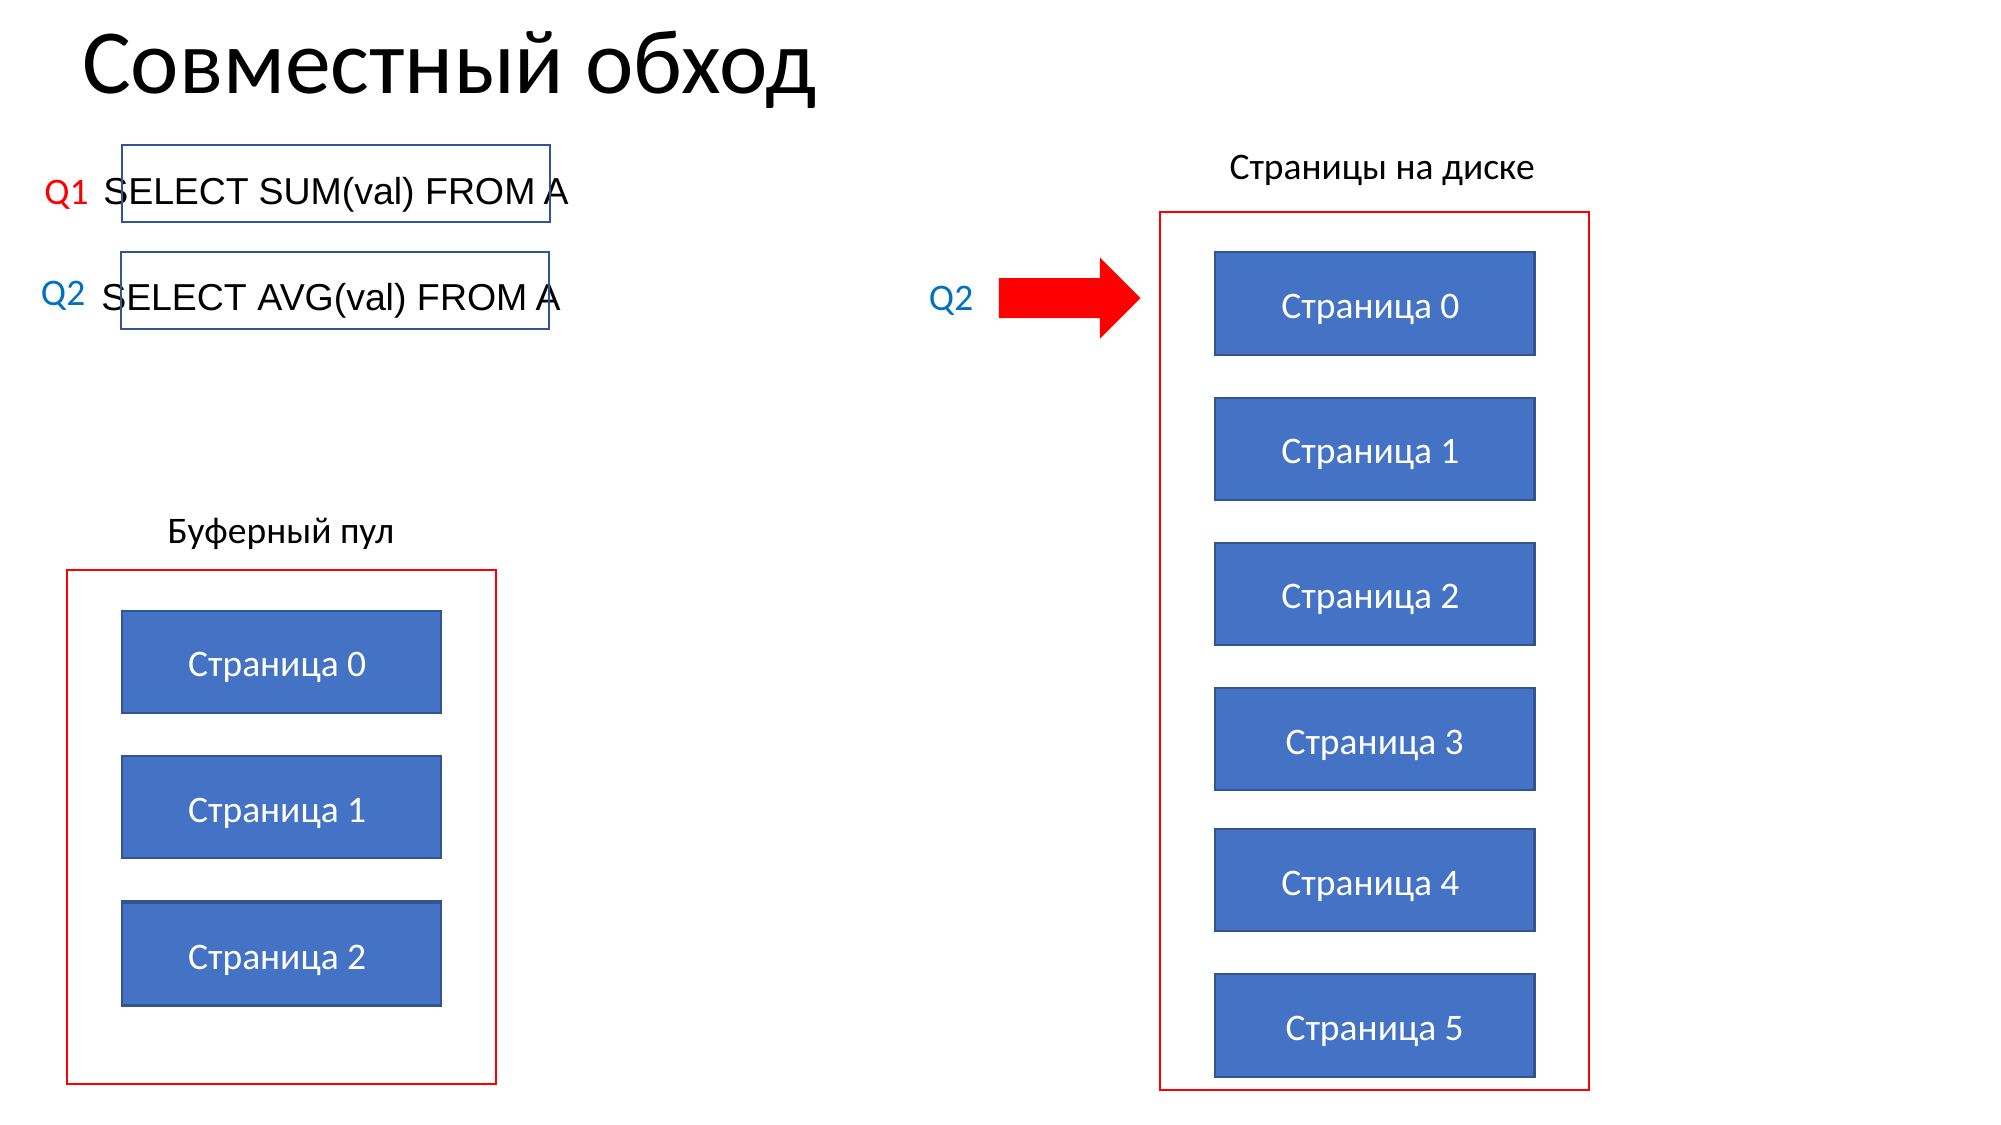

# Совместный обход
Страницы на диске

Q1
SELECT SUM(val) FROM A

Страница 0
Q2

SELECT AVG(val) FROM A
Q2
Страница 1
Буферный пул

Страница 2

Страница 0

Страница 3
Страница 1

Страница 4

Страница 2
Страница 5